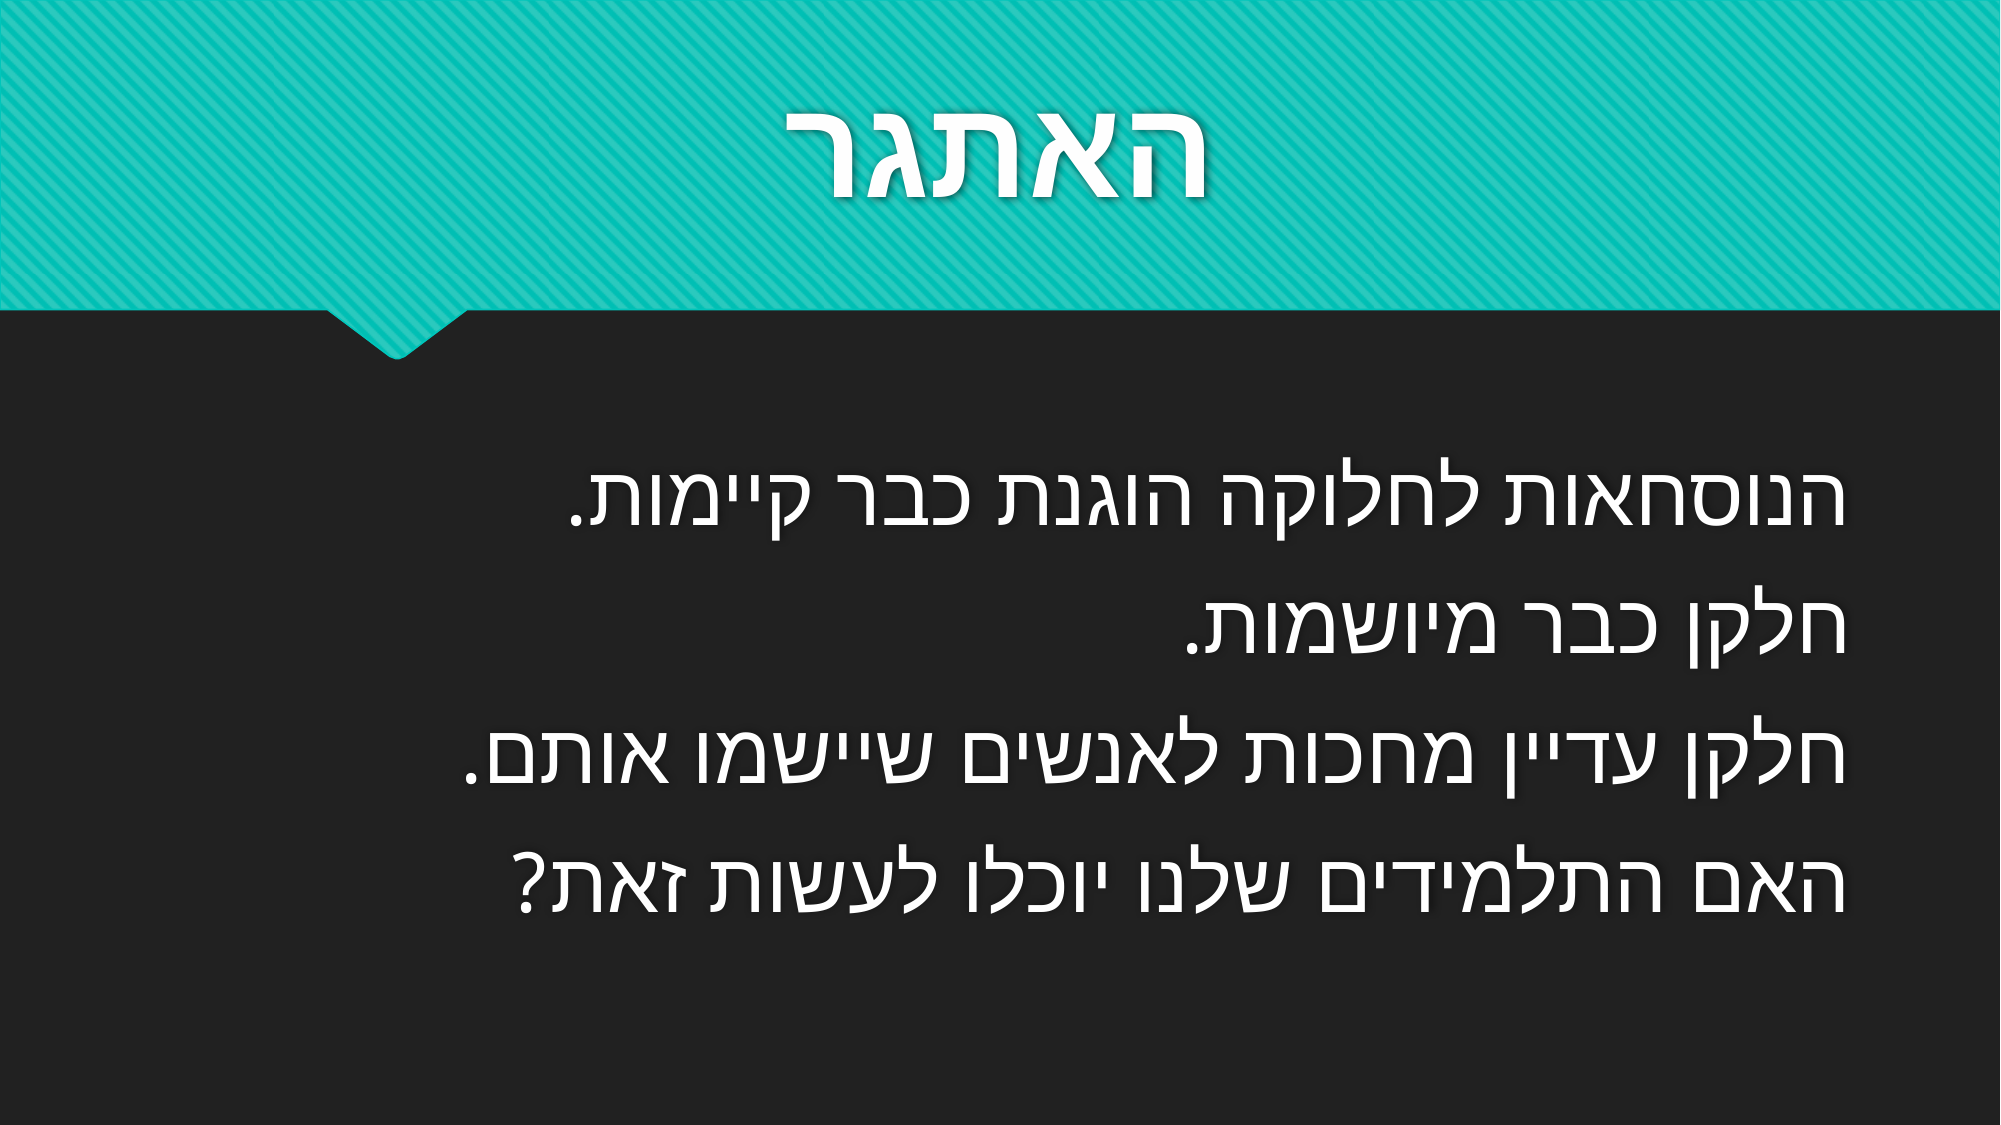

# האתגר
הנוסחאות לחלוקה הוגנת כבר קיימות.
חלקן כבר מיושמות.
חלקן עדיין מחכות לאנשים שיישמו אותם.
האם התלמידים שלנו יוכלו לעשות זאת?